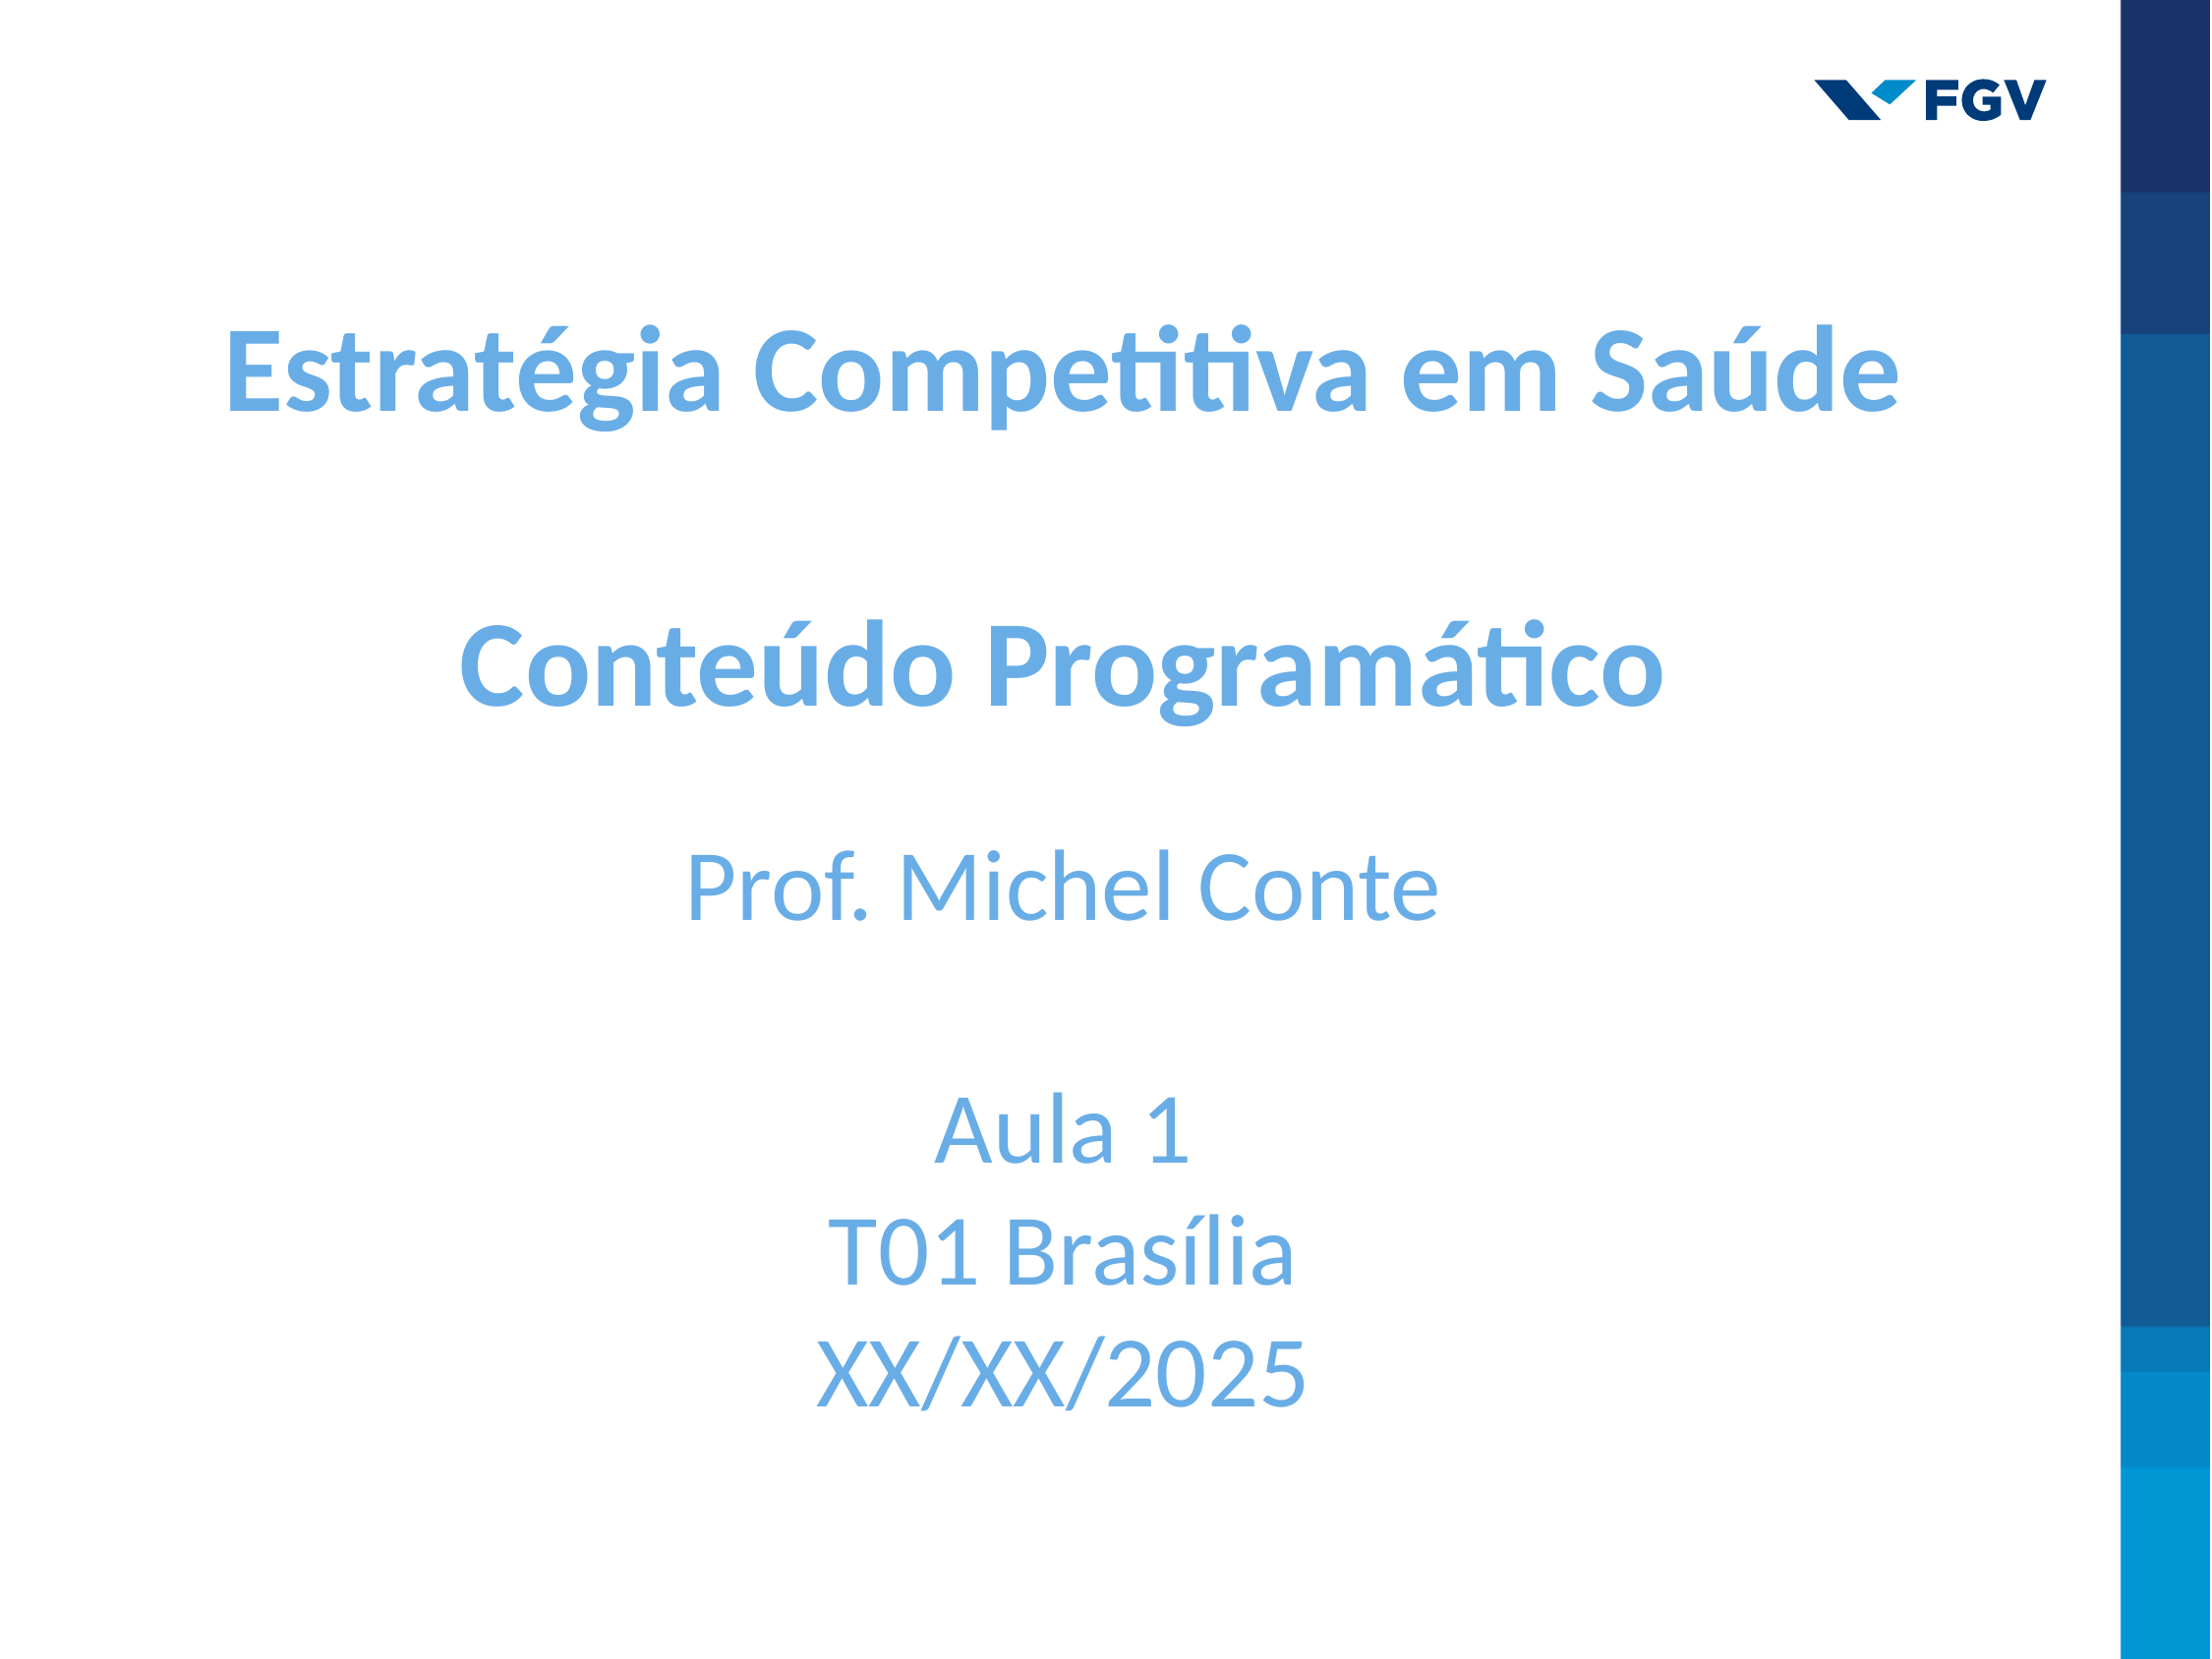

# Estratégia Competitiva em Saúde Conteúdo Programático
Prof. Michel Conte

Aula 1
T01 Brasília
XX/XX/2025